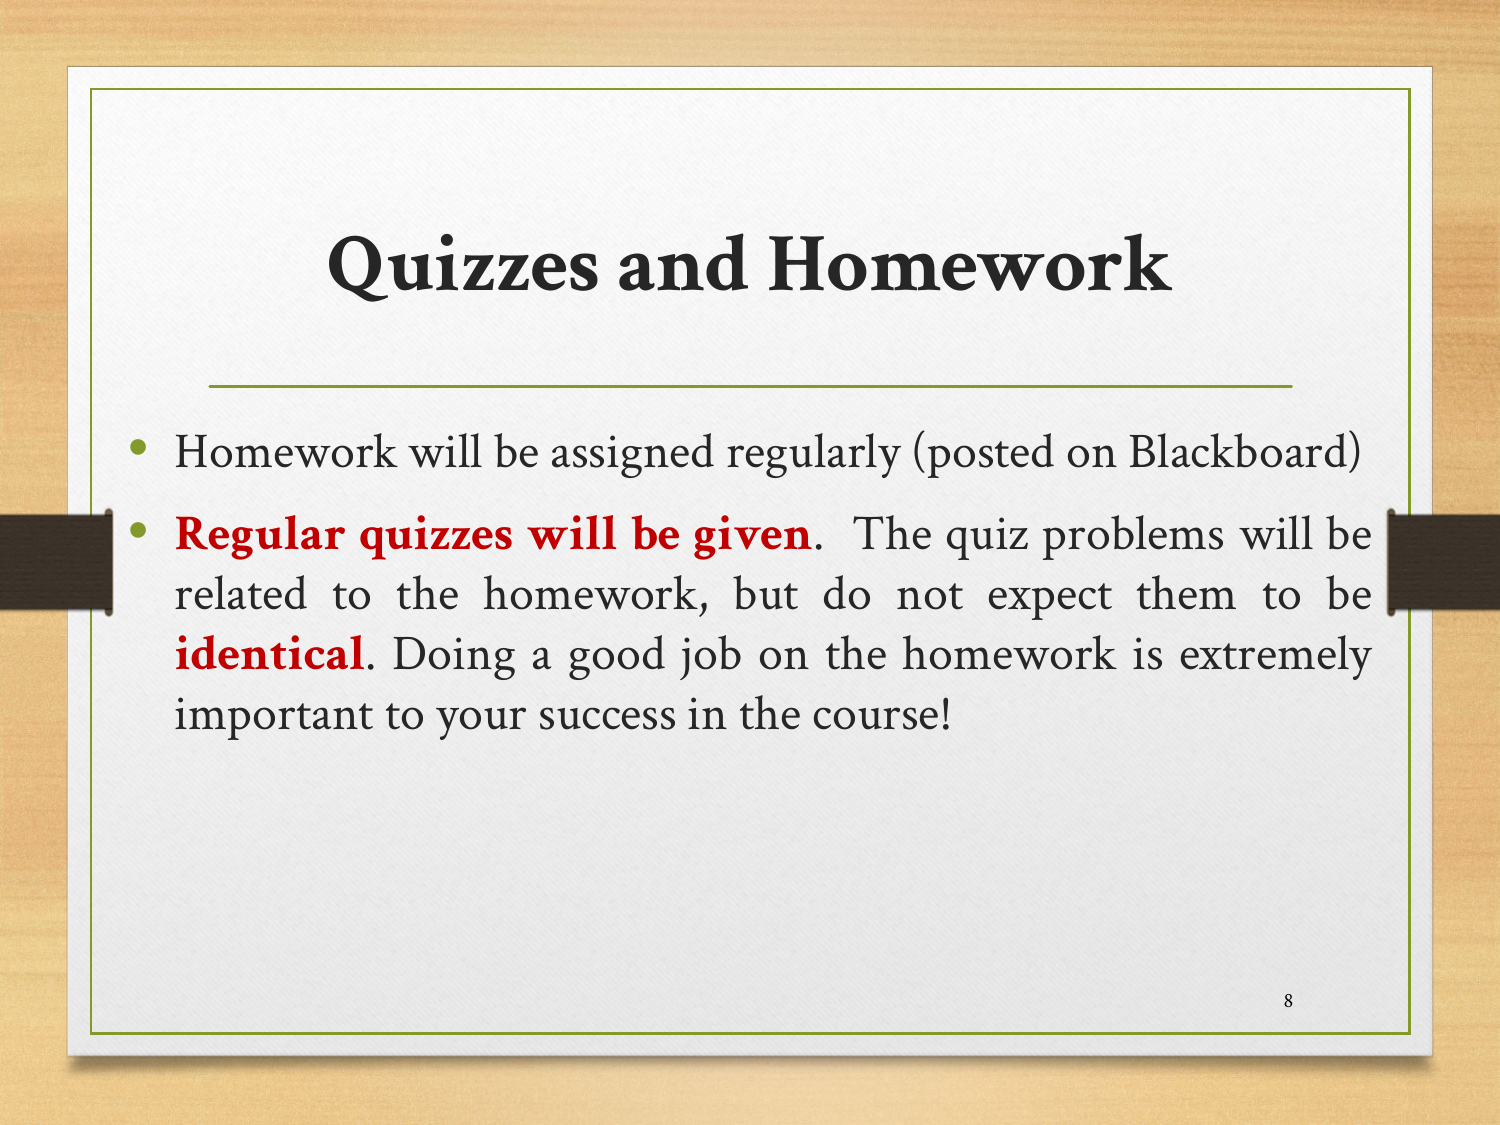

# Quizzes and Homework
Homework will be assigned regularly (posted on Blackboard)
Regular quizzes will be given.  The quiz problems will be related to the homework, but do not expect them to be identical. Doing a good job on the homework is extremely important to your success in the course!

8